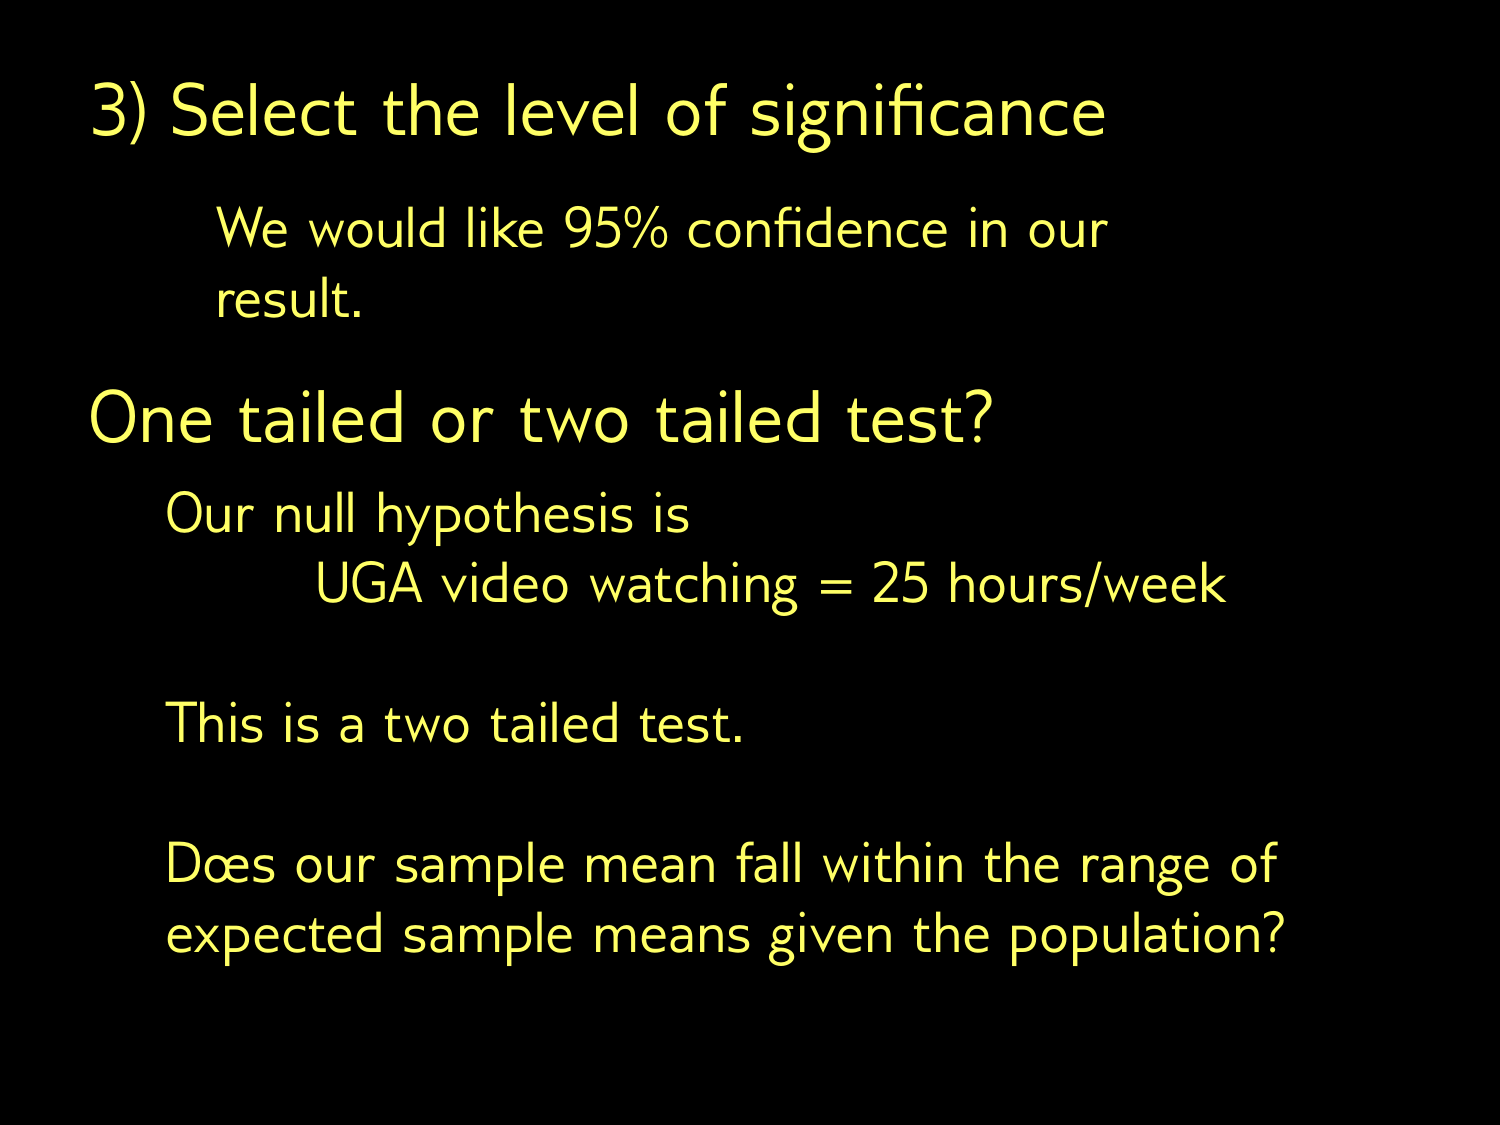

3) Select the level of significance
We would like 95% confidence in our result.
One tailed or two tailed test?
Our null hypothesis is
	UGA video watching = 25 hours/week

This is a two tailed test.

Does our sample mean fall within the range of expected sample means given the population?